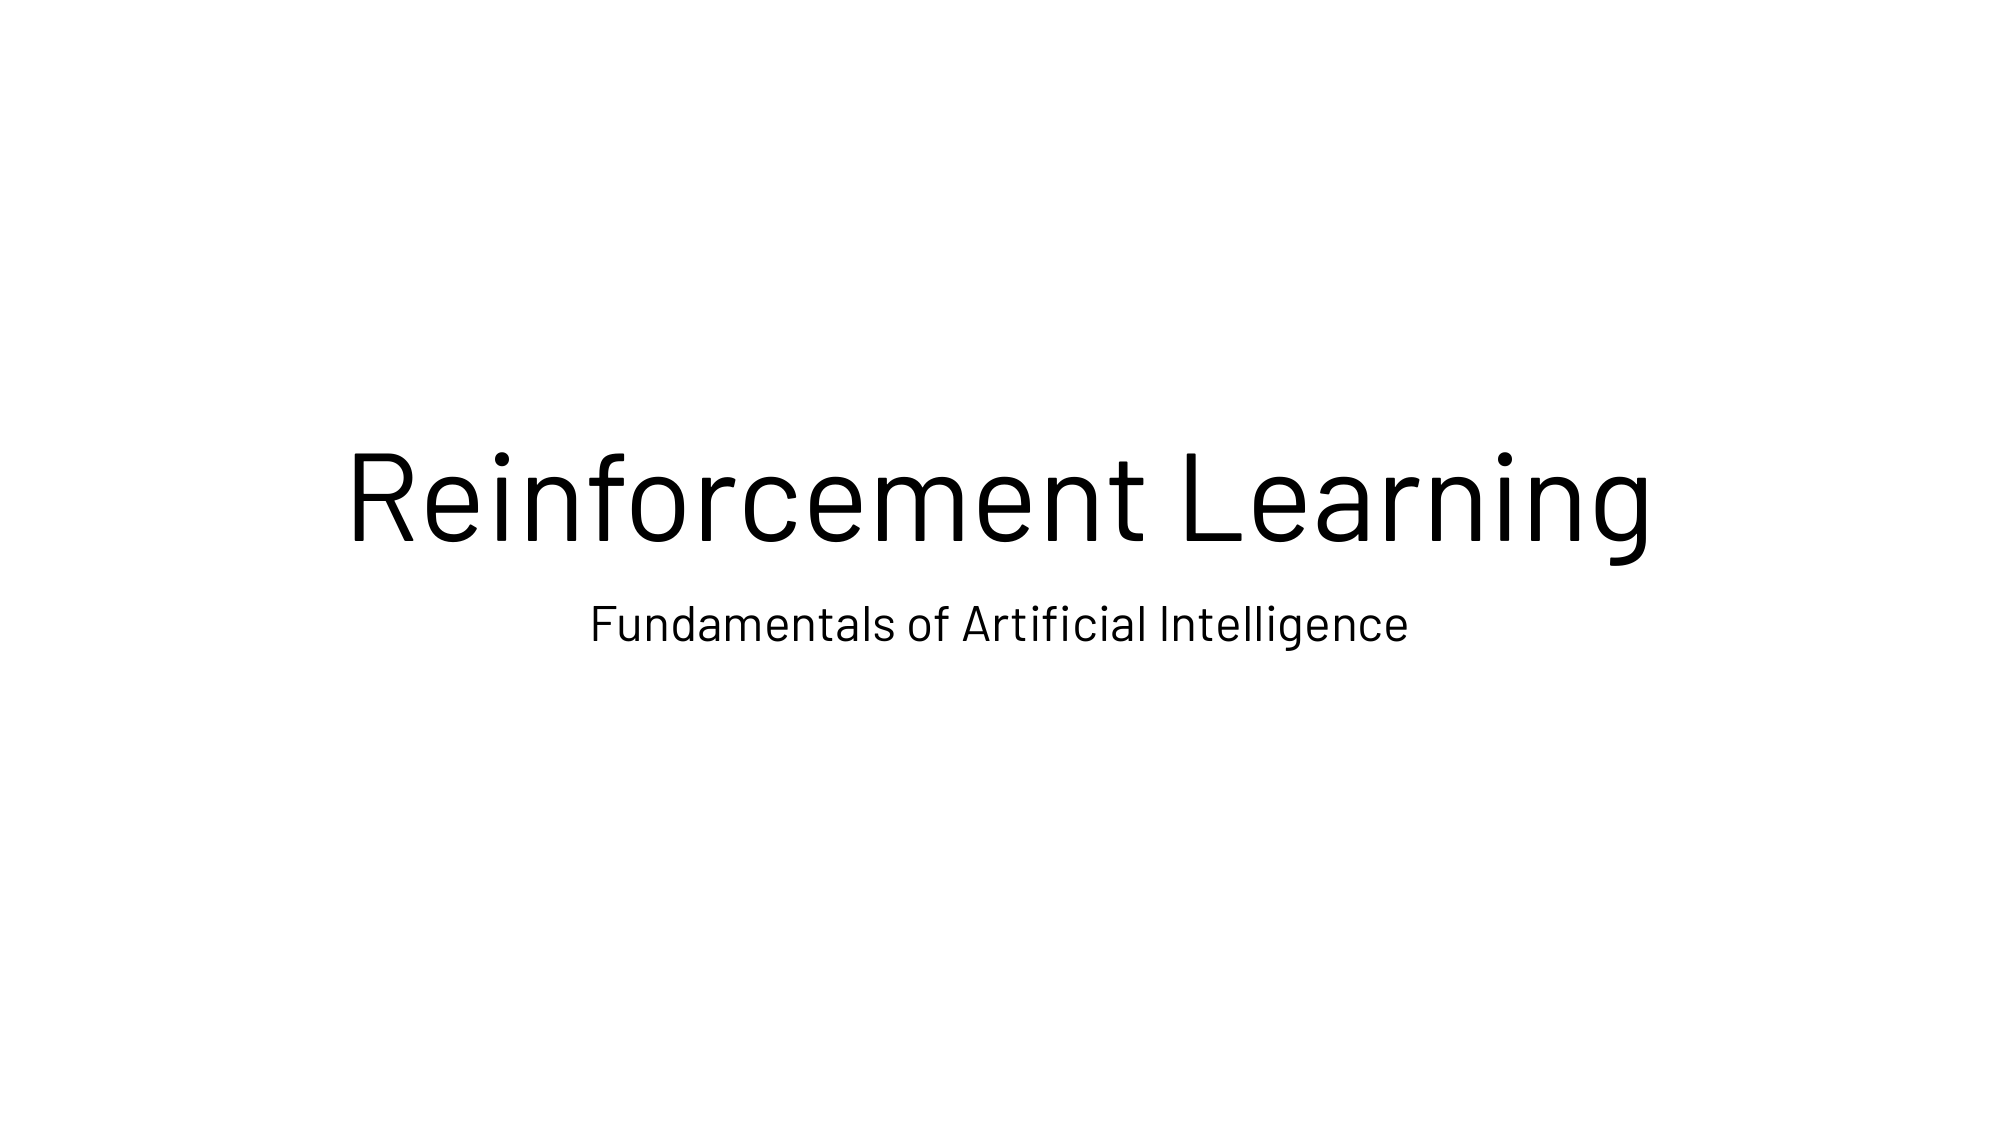

# Reinforcement Learning
Fundamentals of Artificial Intelligence